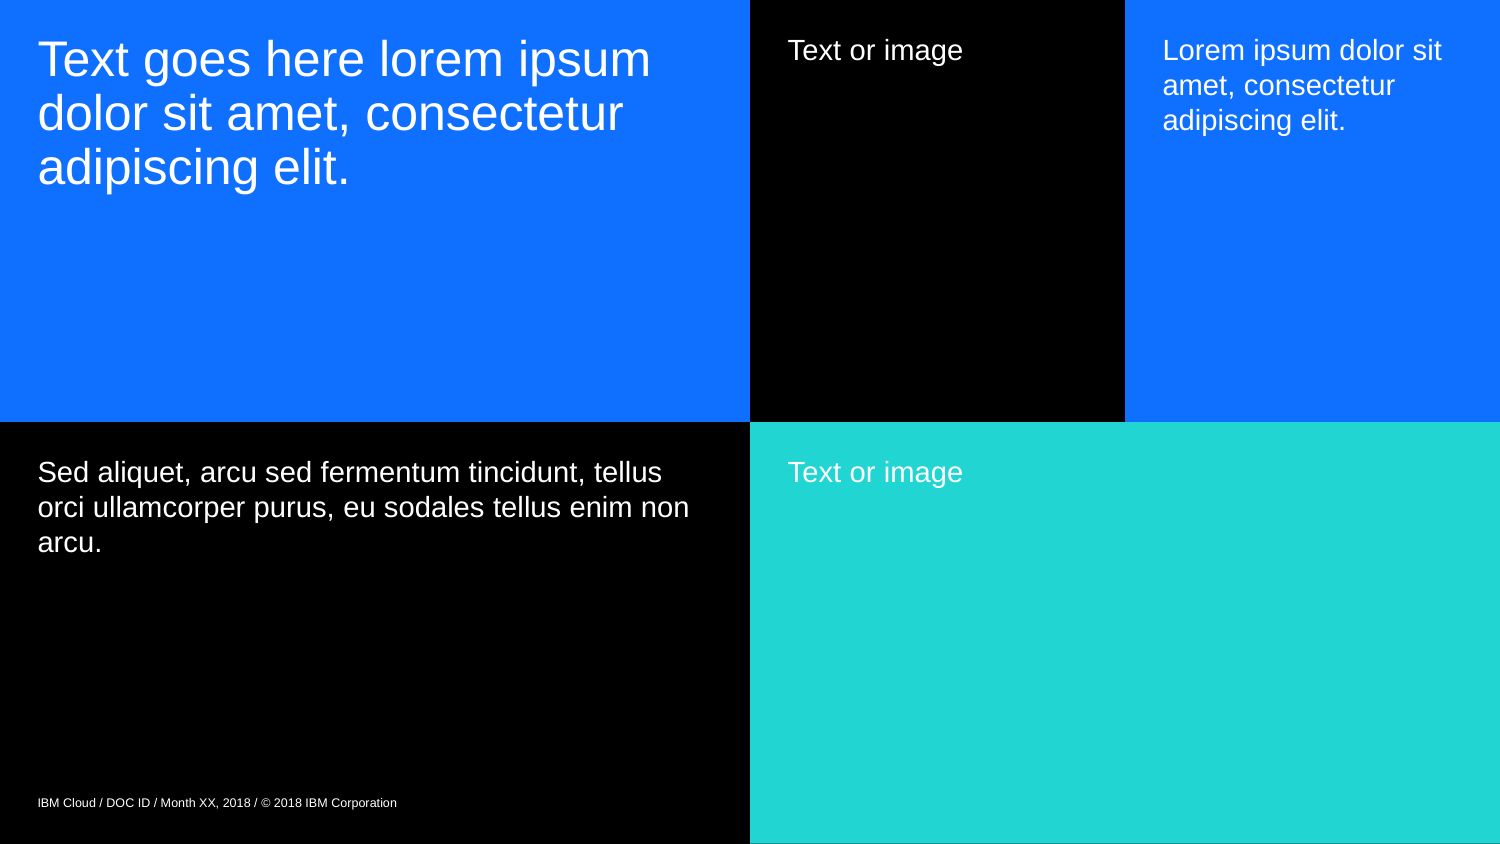

Text or image
Lorem ipsum dolor sit amet, consectetur adipiscing elit.
# Text goes here lorem ipsum dolor sit amet, consectetur adipiscing elit.
Sed aliquet, arcu sed fermentum tincidunt, tellus orci ullamcorper purus, eu sodales tellus enim non arcu.
Text or image
IBM Cloud / DOC ID / Month XX, 2018 / © 2018 IBM Corporation
26